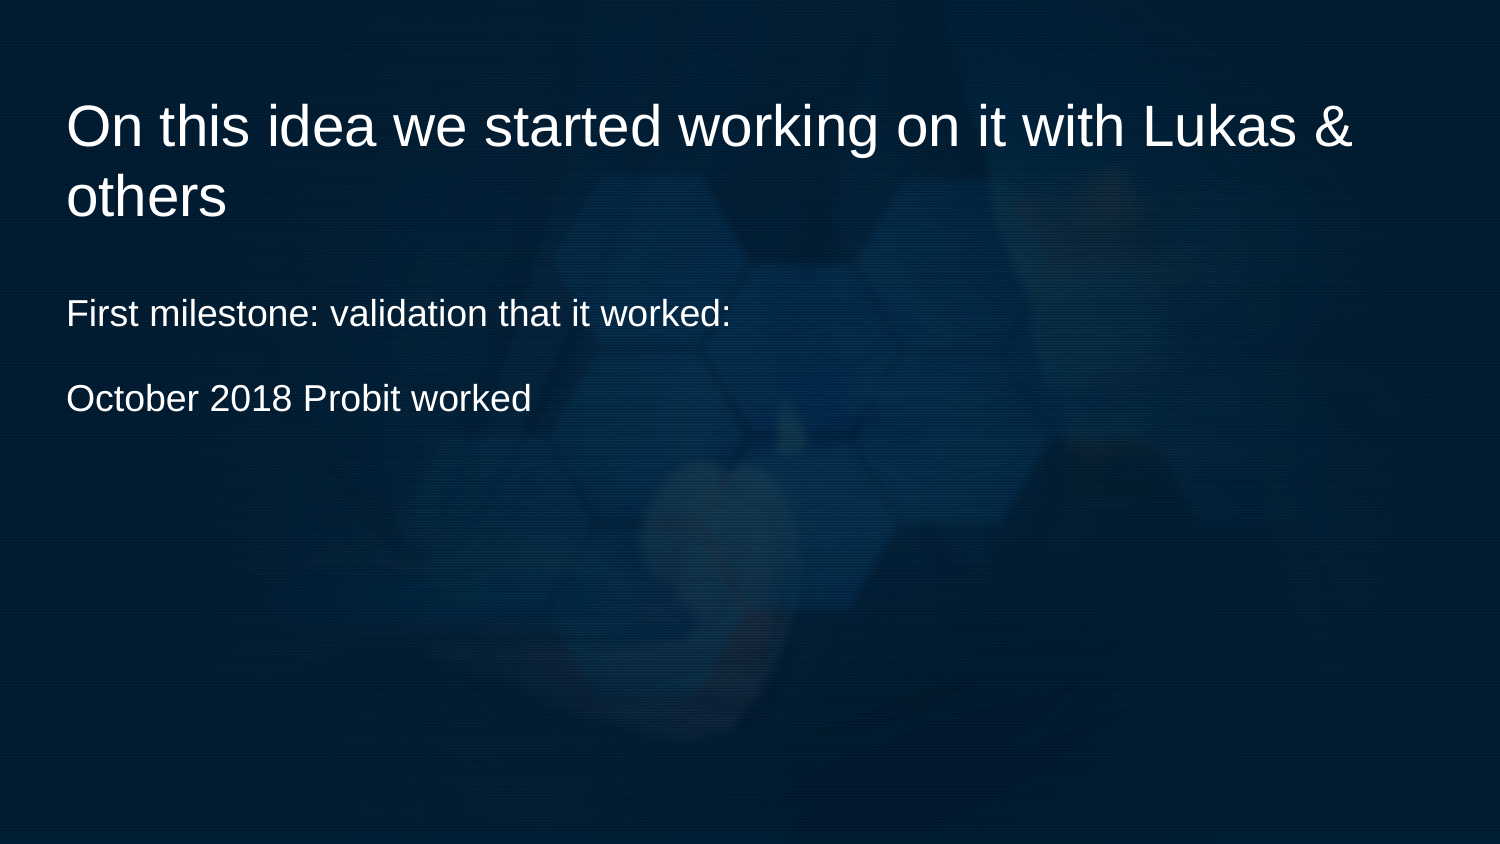

# On this idea we started working on it with Lukas & others

First milestone: validation that it worked:
October 2018 Probit worked